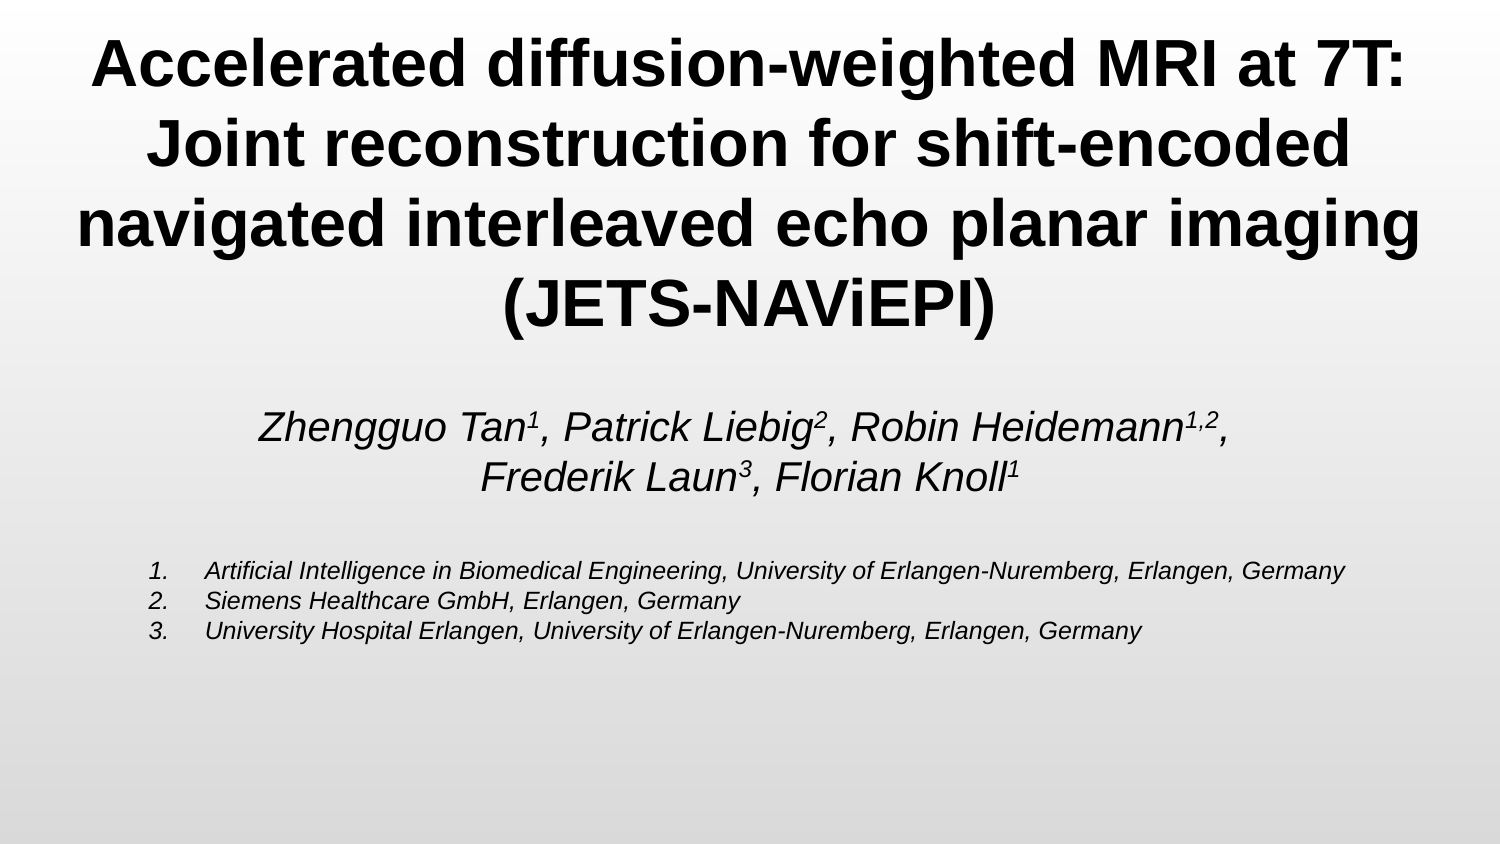

# Accelerated diffusion-weighted MRI at 7T: Joint reconstruction for shift-encoded navigated interleaved echo planar imaging (JETS-NAViEPI)
Zhengguo Tan1, Patrick Liebig2, Robin Heidemann1,2,
Frederik Laun3, Florian Knoll1
Artificial Intelligence in Biomedical Engineering, University of Erlangen-Nuremberg, Erlangen, Germany
Siemens Healthcare GmbH, Erlangen, Germany
University Hospital Erlangen, University of Erlangen-Nuremberg, Erlangen, Germany